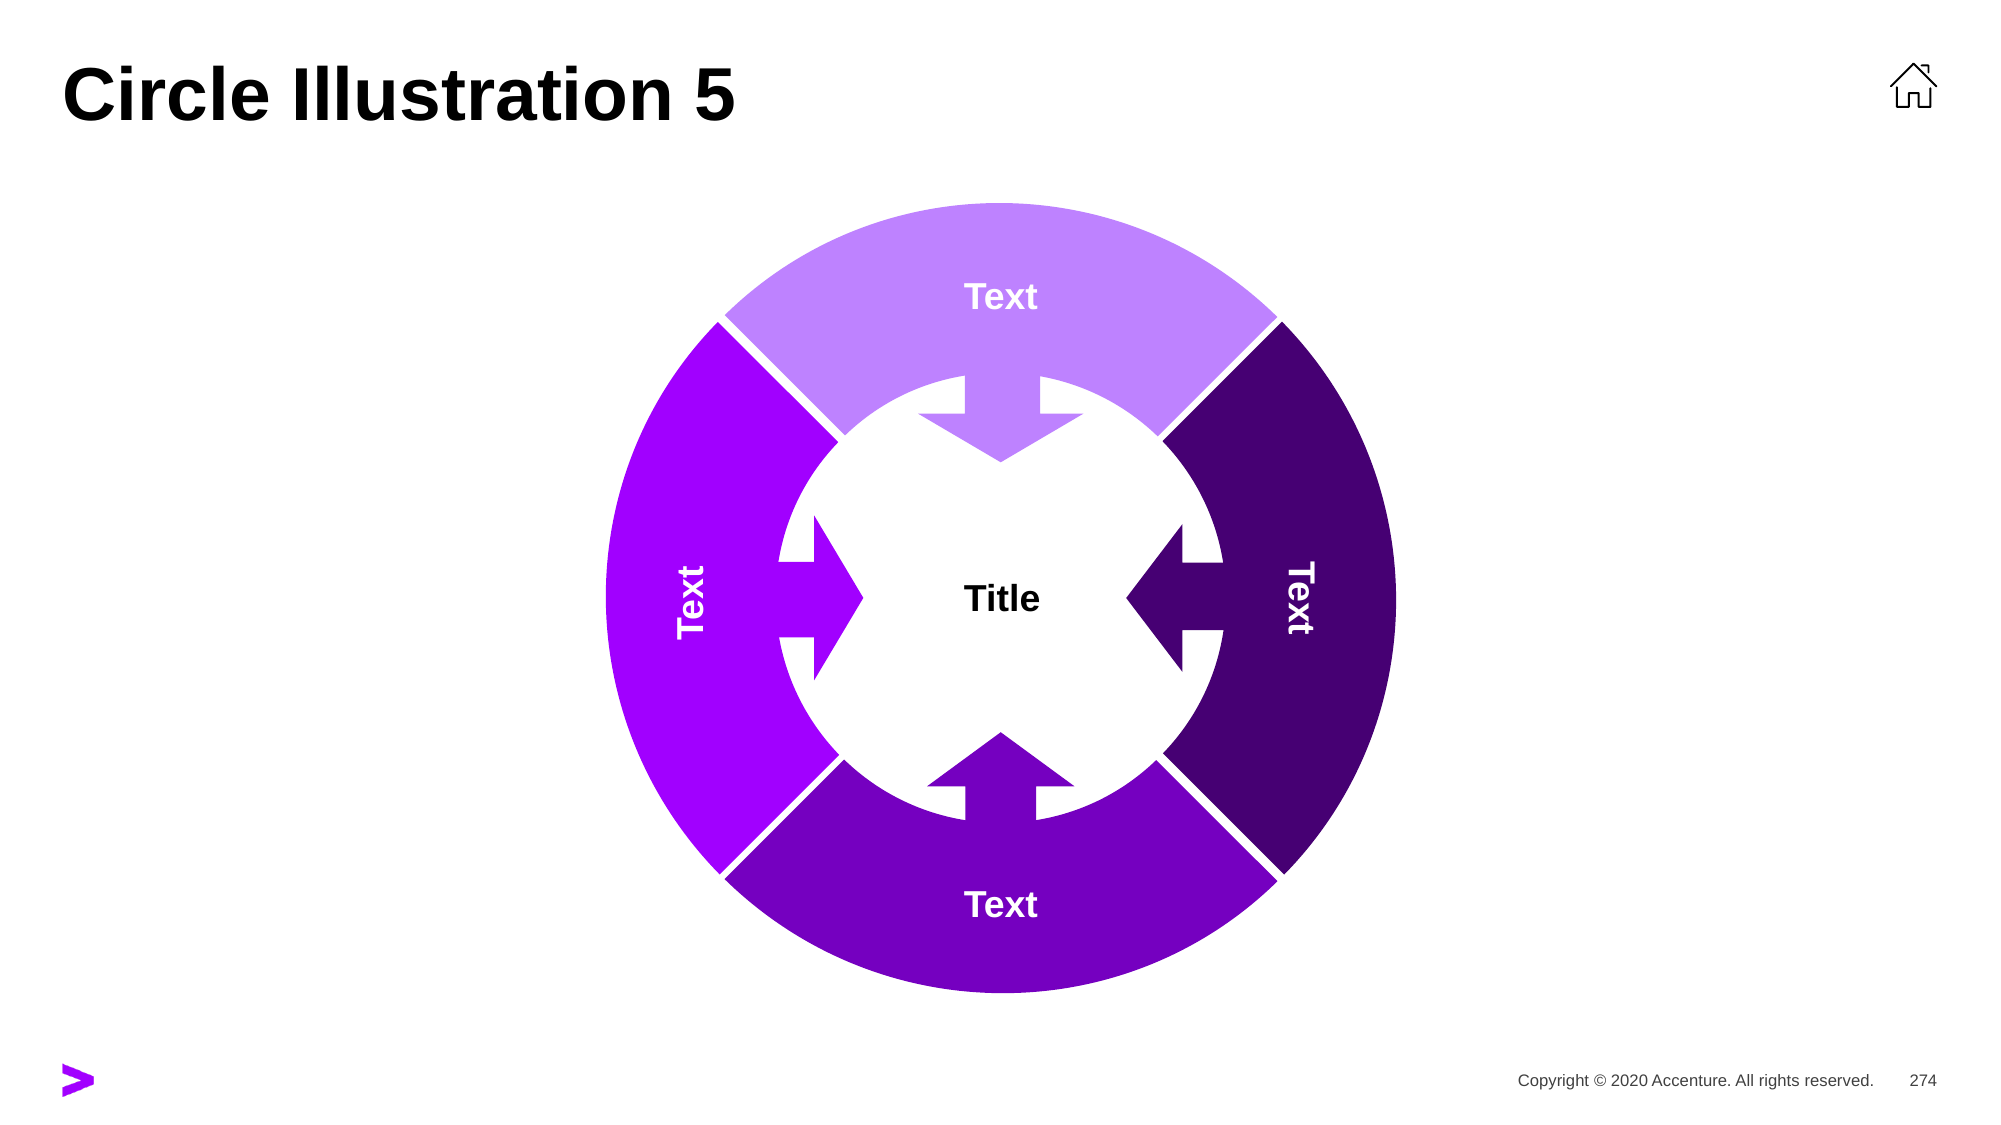

# Circle Illustration 5

Text

Text
Text
Title

Text